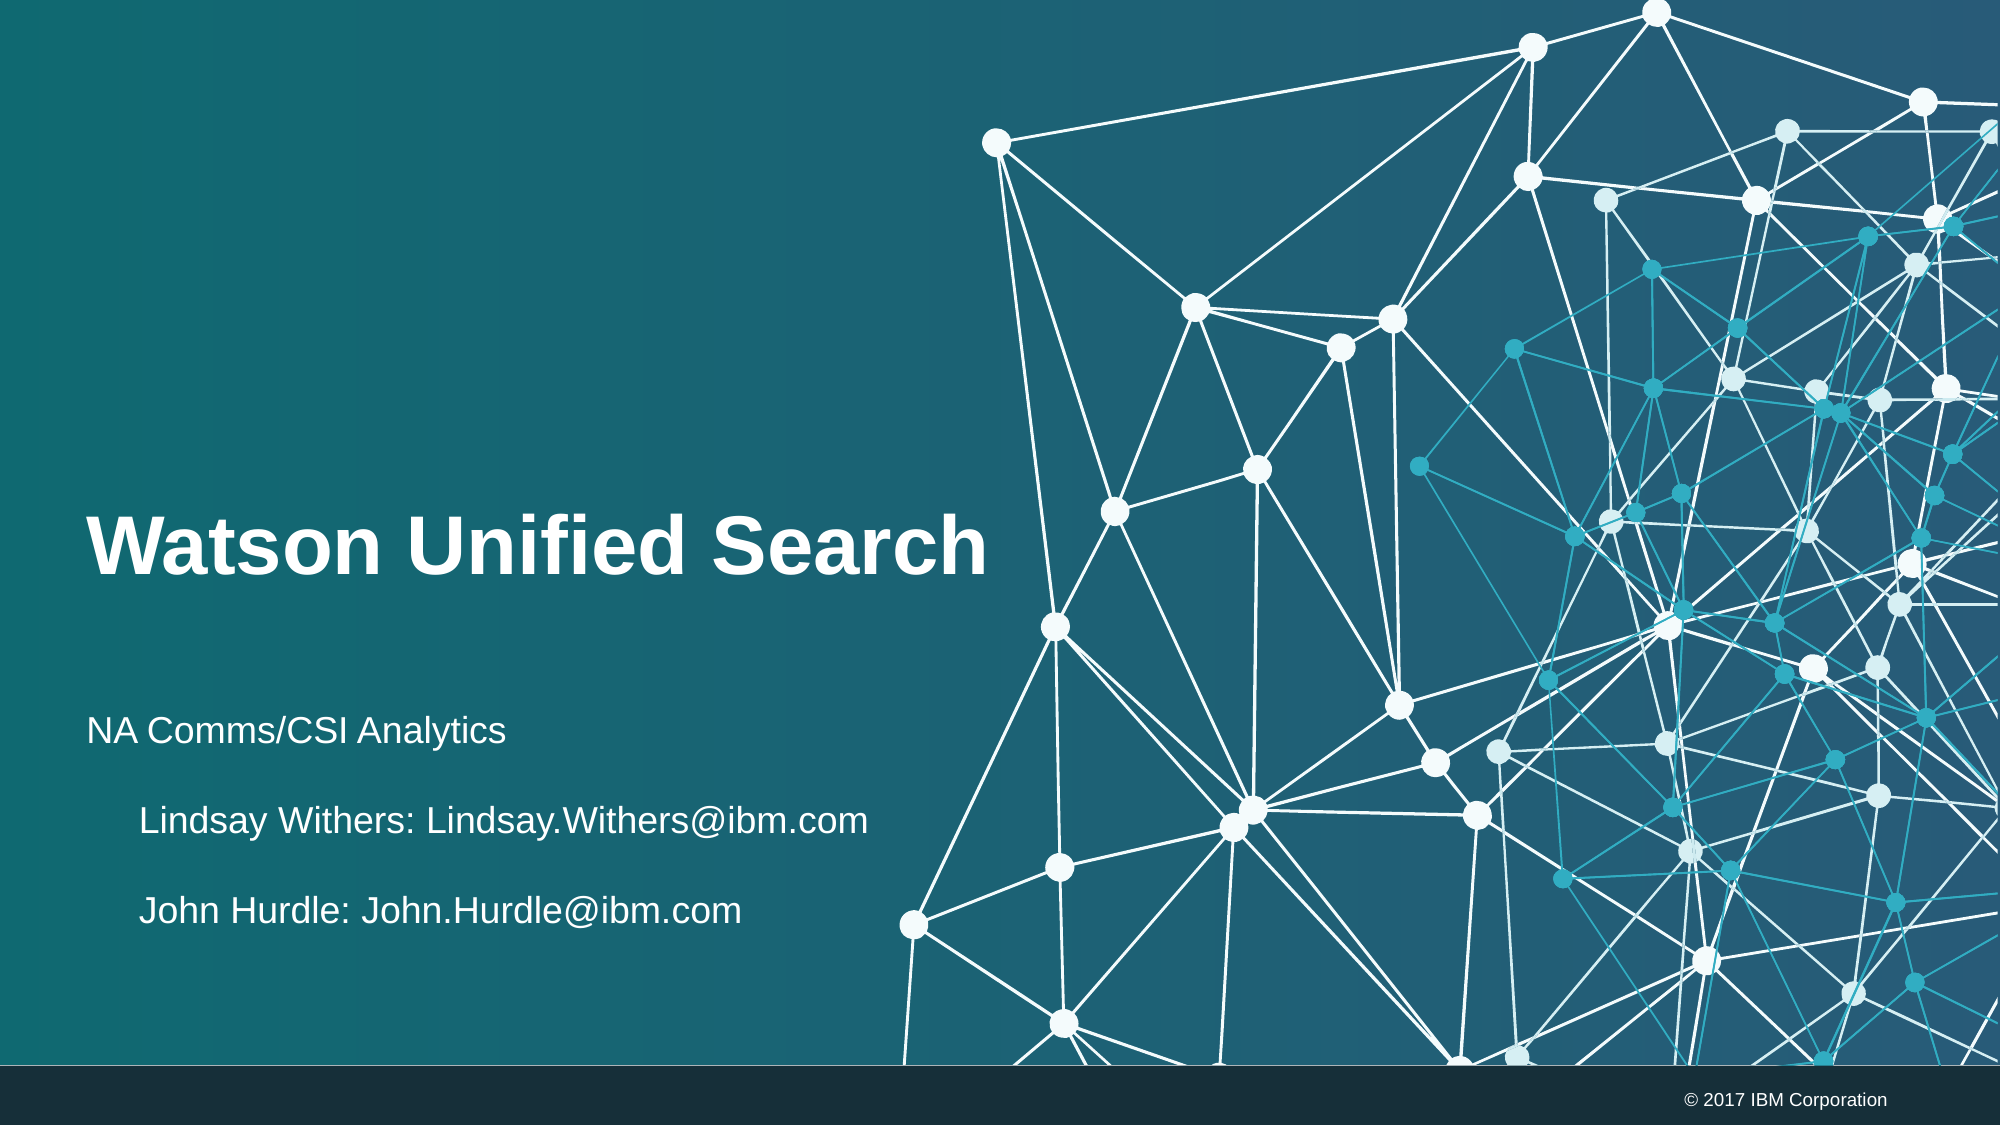

# Watson Unified Search
NA Comms/CSI Analytics

     Lindsay Withers: Lindsay.Withers@ibm.com

     John Hurdle: John.Hurdle@ibm.com